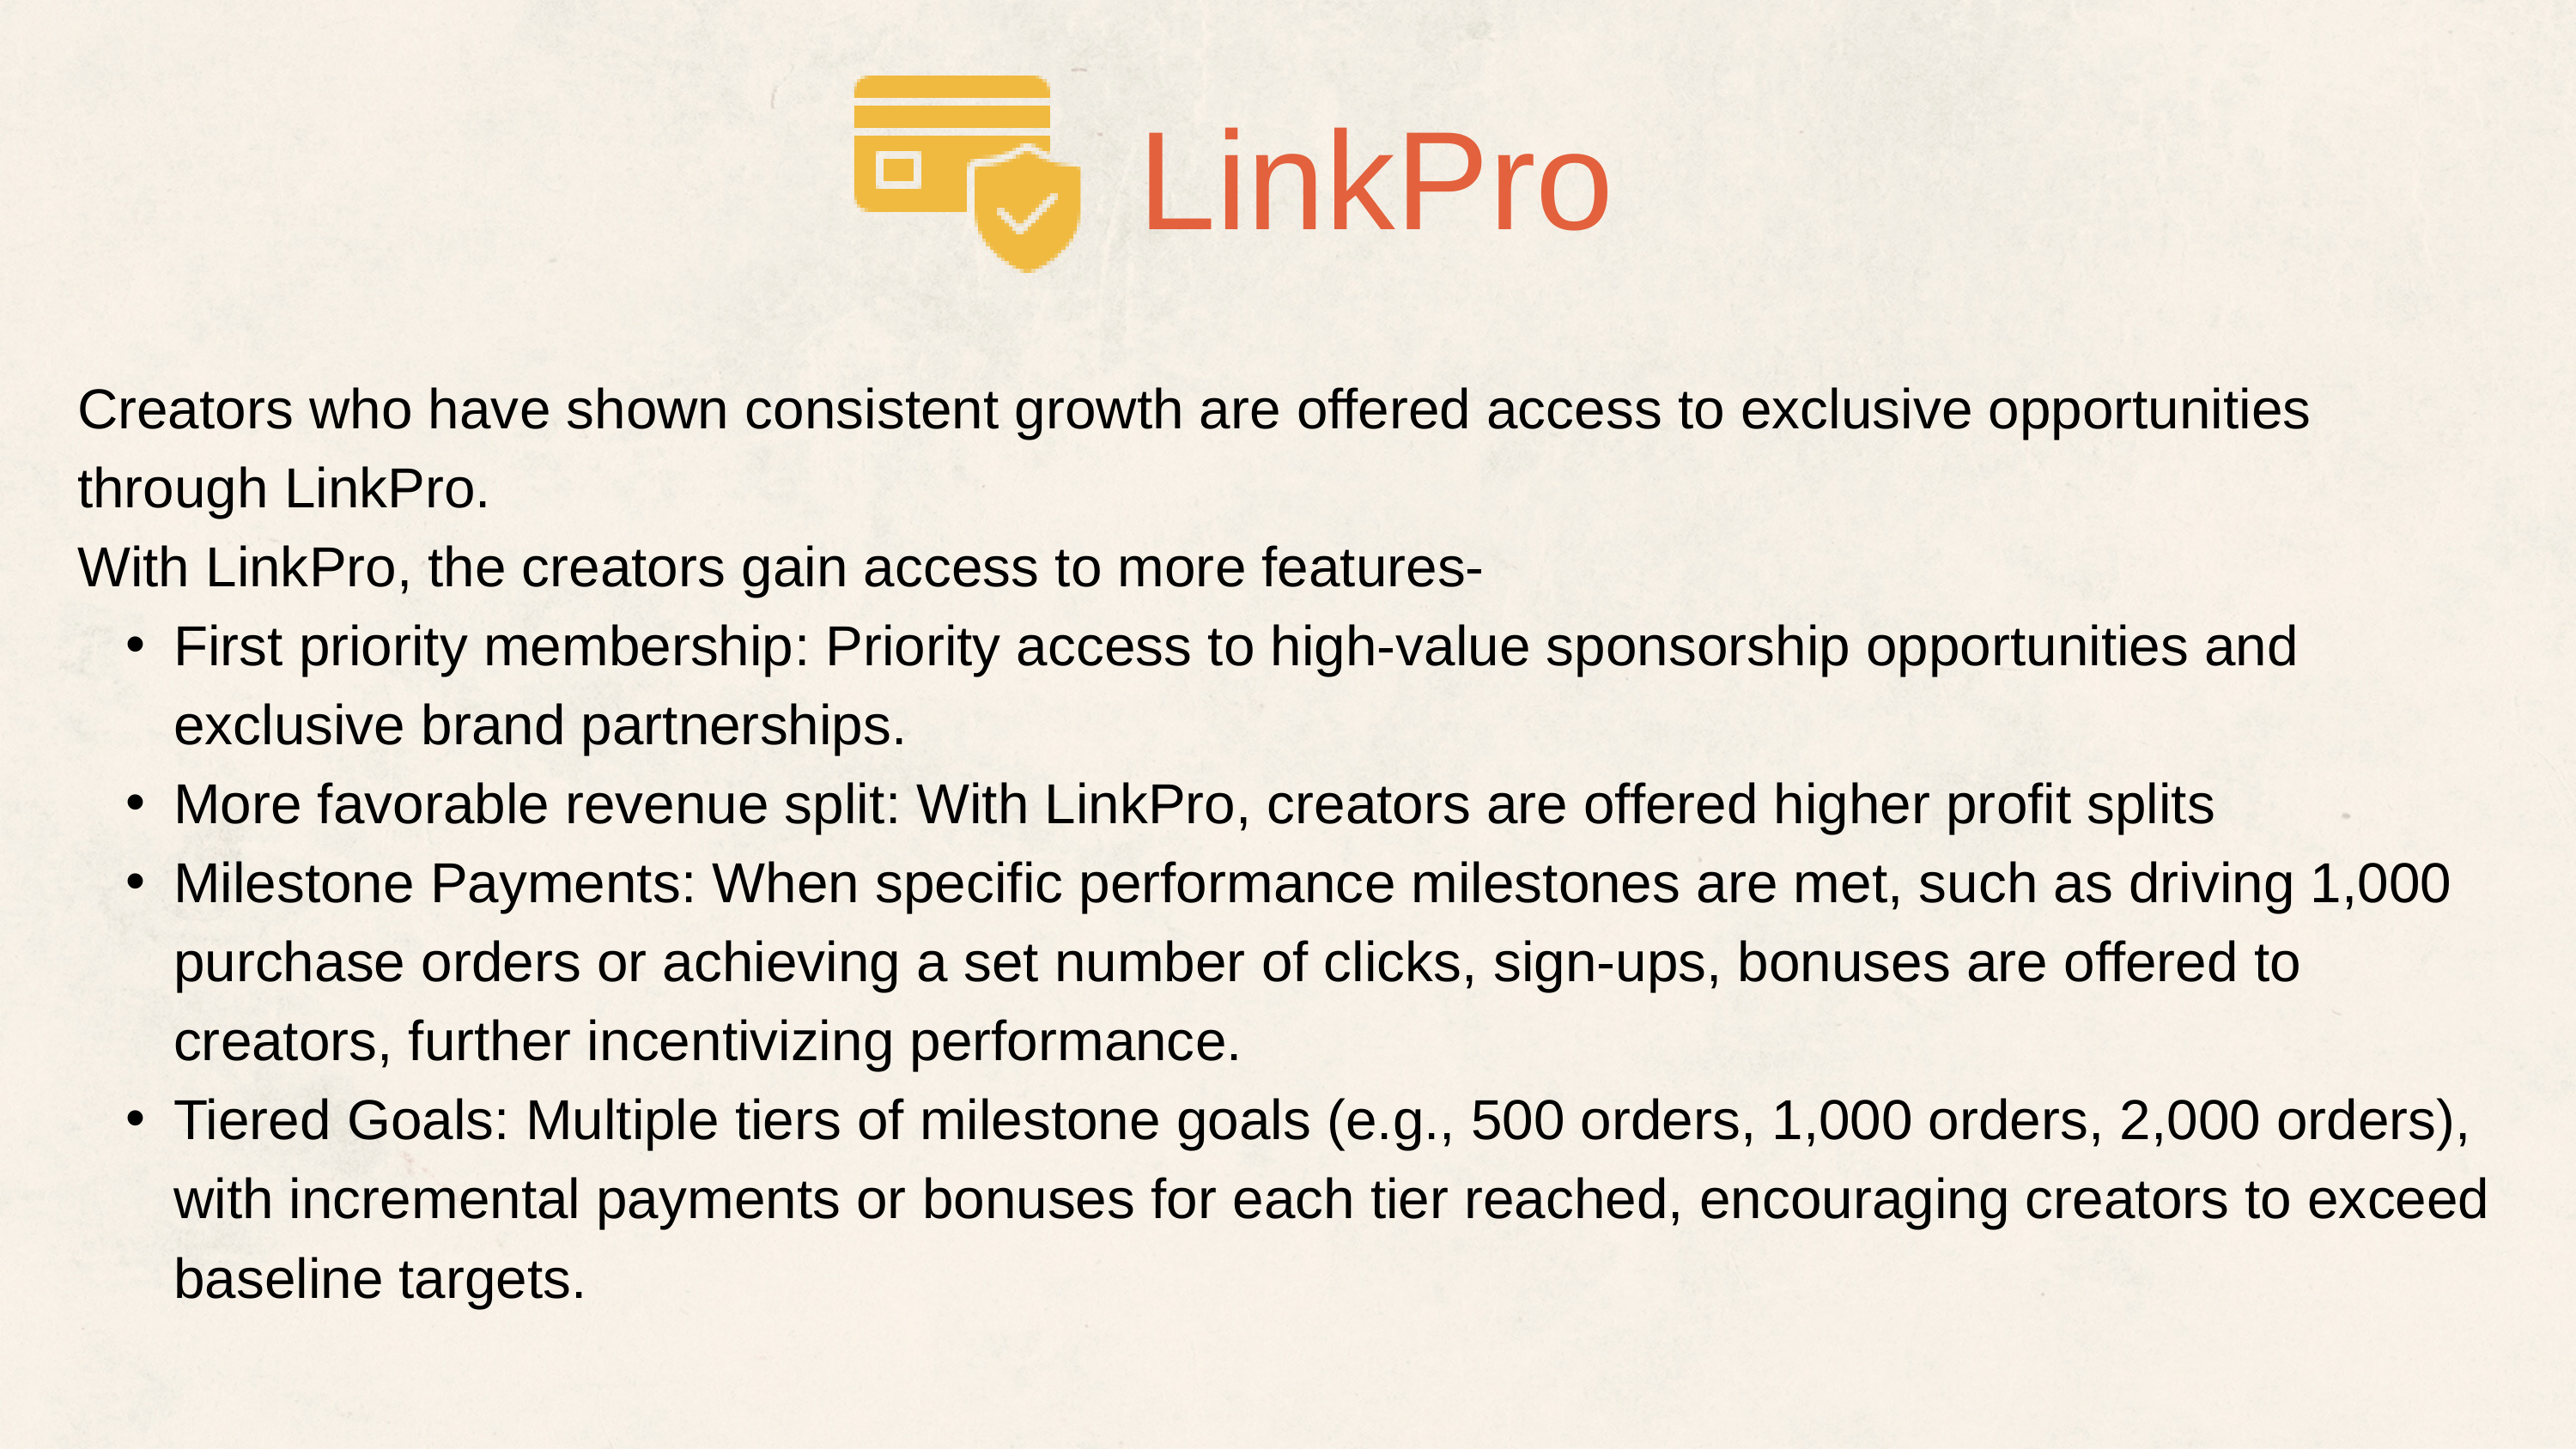

LinkPro
Creators who have shown consistent growth are offered access to exclusive opportunities through LinkPro.
With LinkPro, the creators gain access to more features-
First priority membership: Priority access to high-value sponsorship opportunities and exclusive brand partnerships.
More favorable revenue split: With LinkPro, creators are offered higher profit splits
Milestone Payments: When specific performance milestones are met, such as driving 1,000 purchase orders or achieving a set number of clicks, sign-ups, bonuses are offered to creators, further incentivizing performance.
Tiered Goals: Multiple tiers of milestone goals (e.g., 500 orders, 1,000 orders, 2,000 orders), with incremental payments or bonuses for each tier reached, encouraging creators to exceed baseline targets.